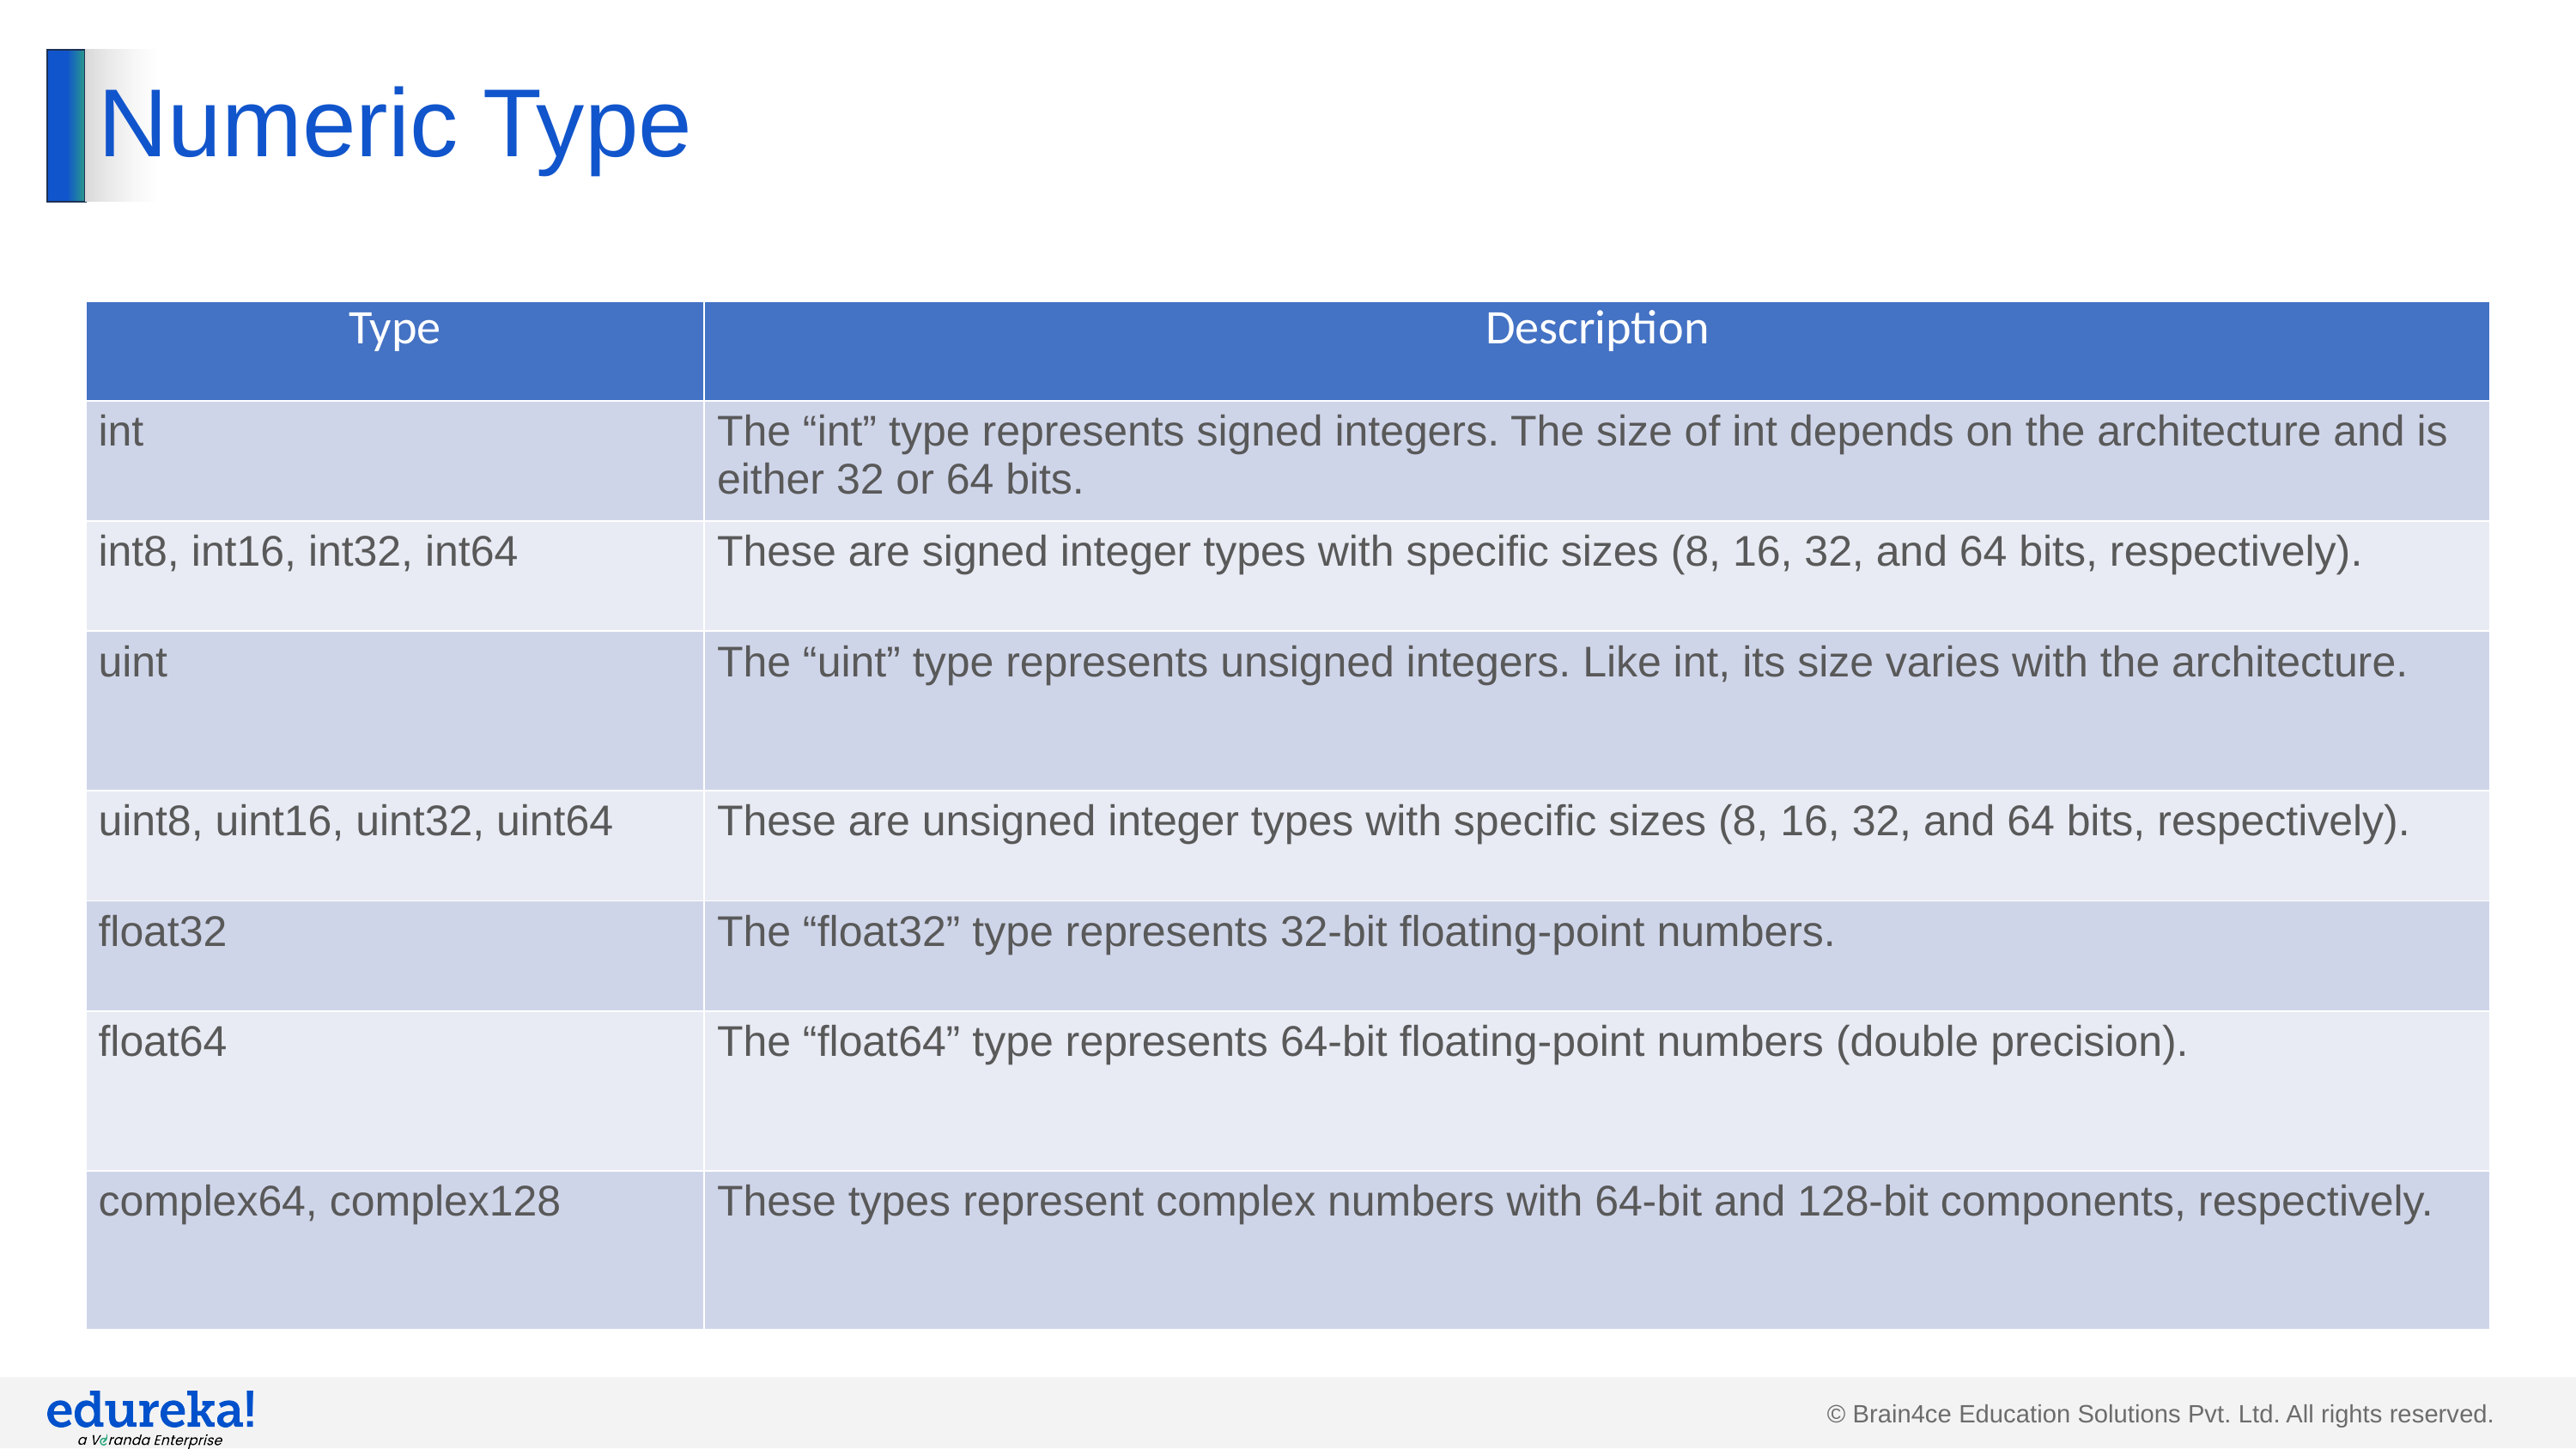

# Numeric Type
| Type | Description |
| --- | --- |
| int | The “int” type represents signed integers. The size of int depends on the architecture and is either 32 or 64 bits. |
| int8, int16, int32, int64 | These are signed integer types with specific sizes (8, 16, 32, and 64 bits, respectively). |
| uint | The “uint” type represents unsigned integers. Like int, its size varies with the architecture. |
| uint8, uint16, uint32, uint64 | These are unsigned integer types with specific sizes (8, 16, 32, and 64 bits, respectively). |
| float32 | The “float32” type represents 32-bit floating-point numbers. |
| float64 | The “float64” type represents 64-bit floating-point numbers (double precision). |
| complex64, complex128 | These types represent complex numbers with 64-bit and 128-bit components, respectively. |